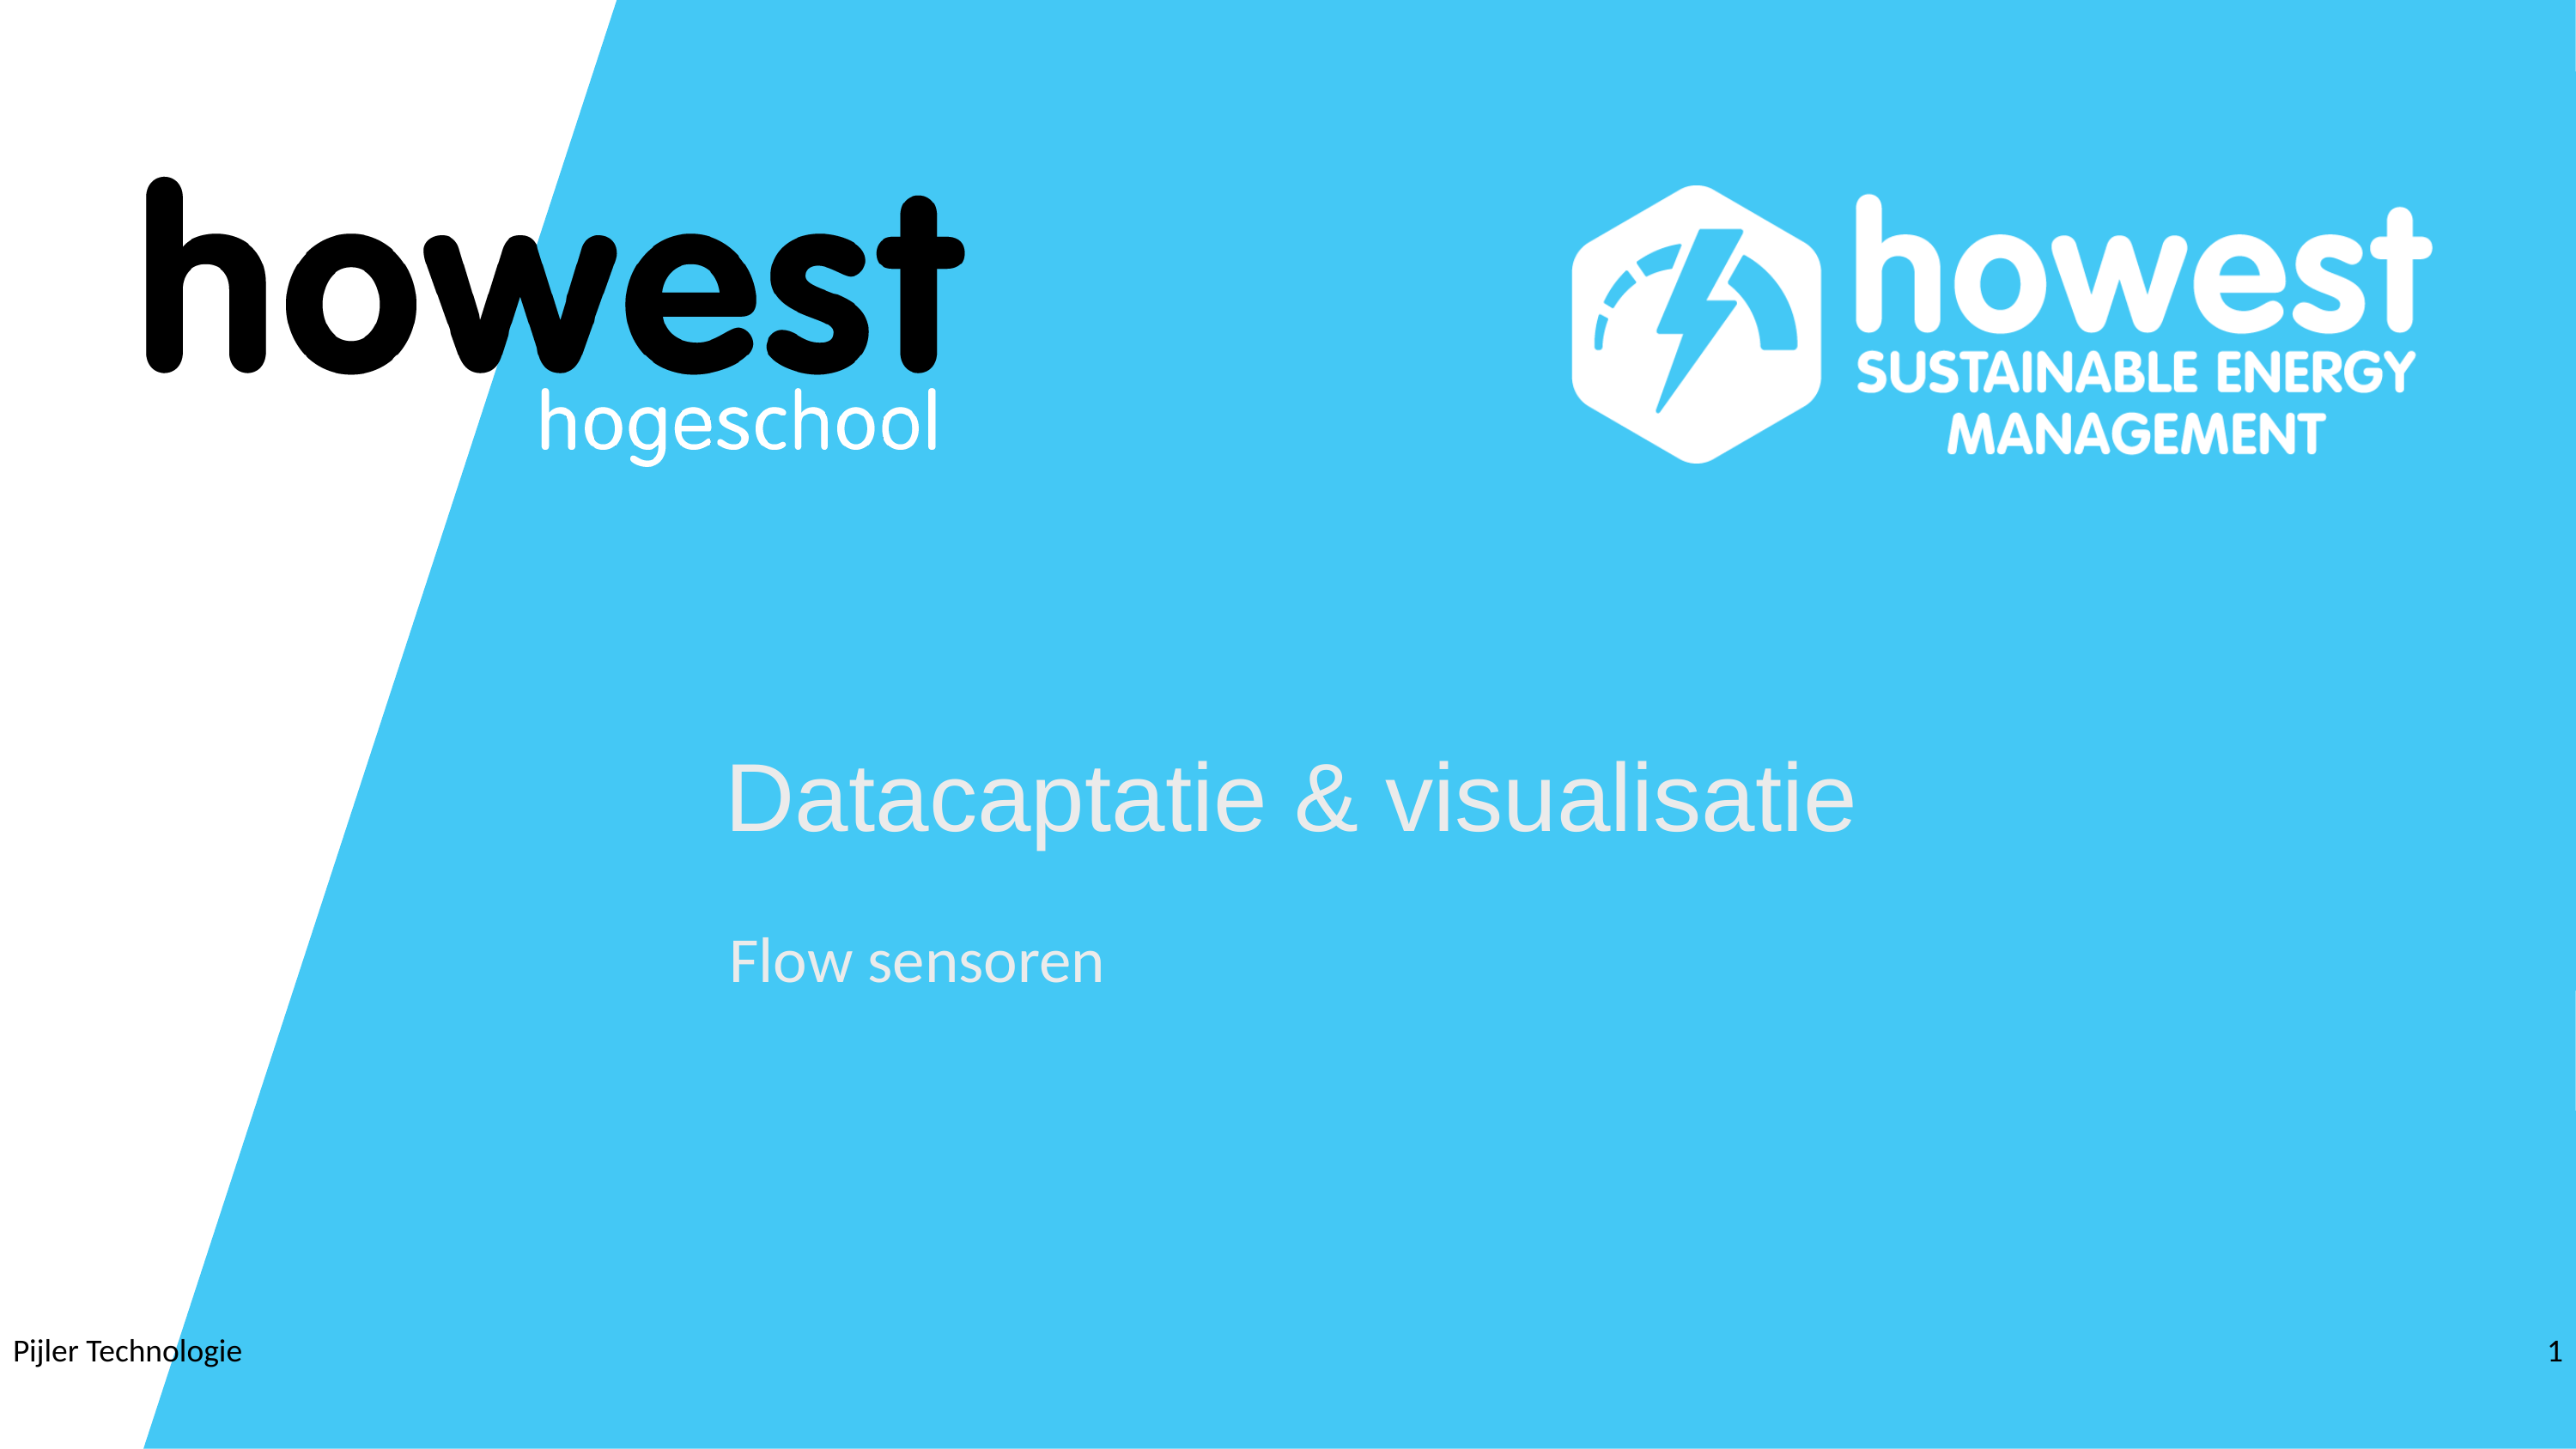

# Datacaptatie & visualisatie
Flow sensoren
Pijler Technologie
1